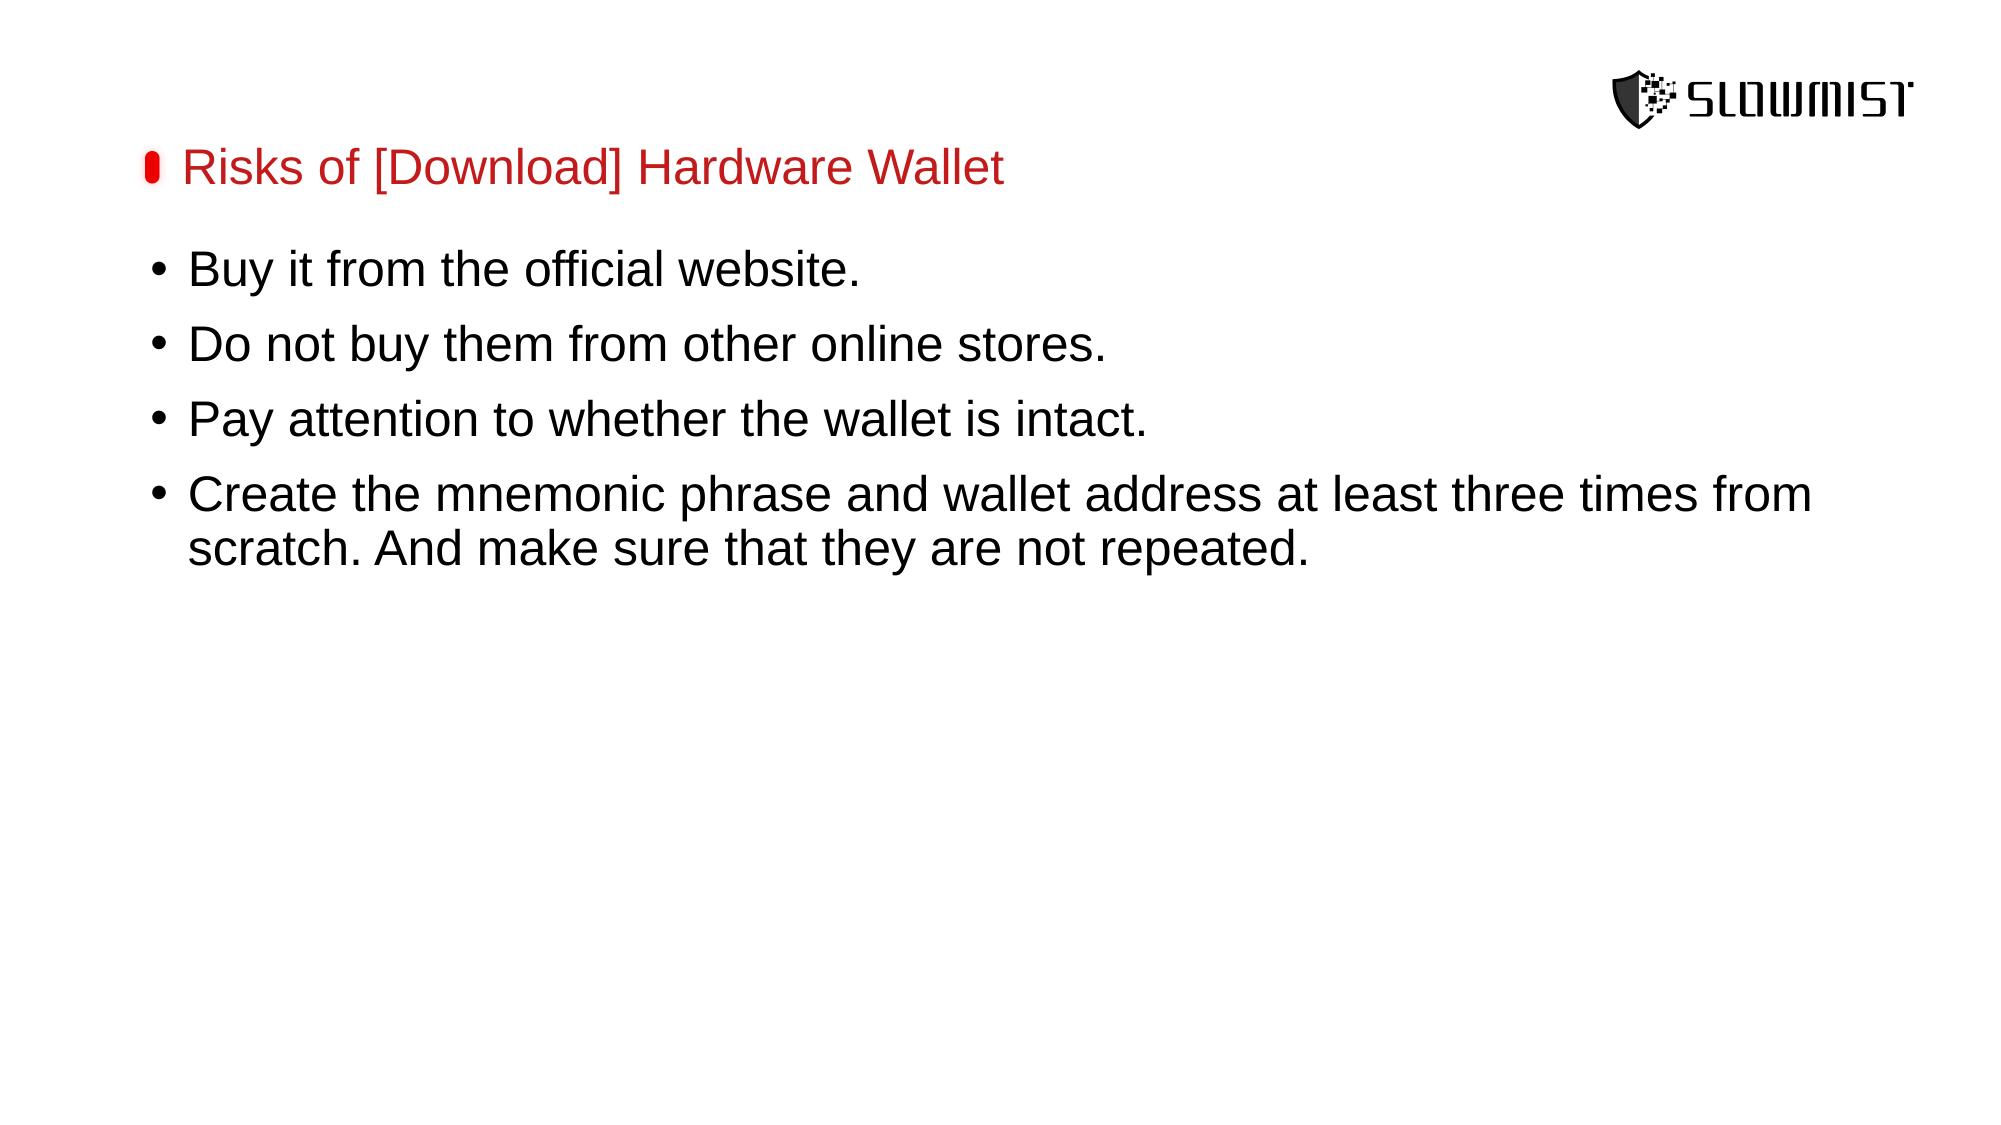

Risks of [Download] Hardware Wallet
Buy it from the official website.
Do not buy them from other online stores.
Pay attention to whether the wallet is intact.
Create the mnemonic phrase and wallet address at least three times from scratch. And make sure that they are not repeated.